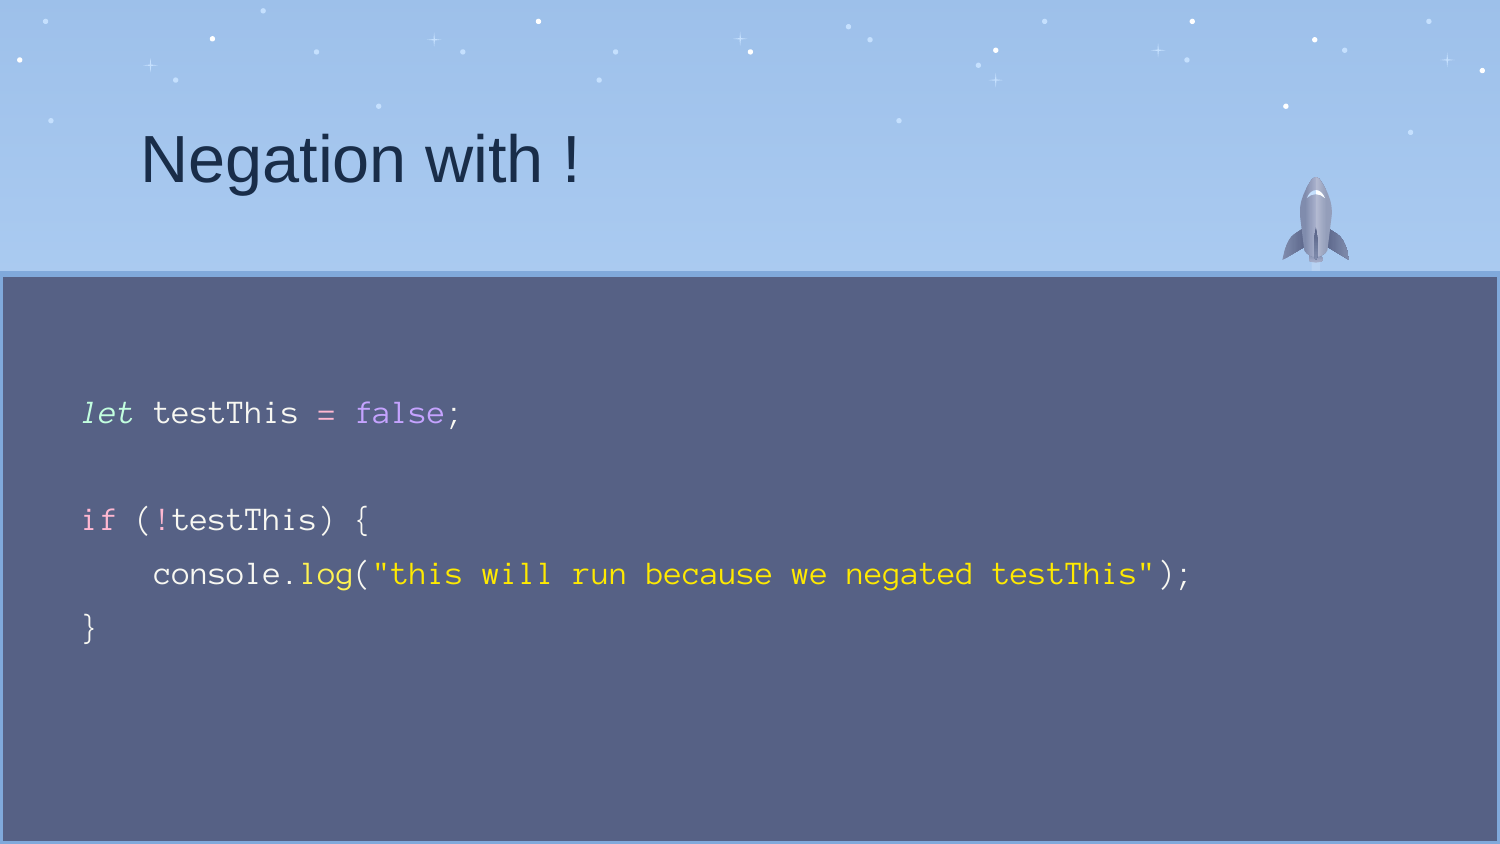

Negation with !

let testThis = false;

if (!testThis) {
    console.log("this will run because we negated testThis");
}